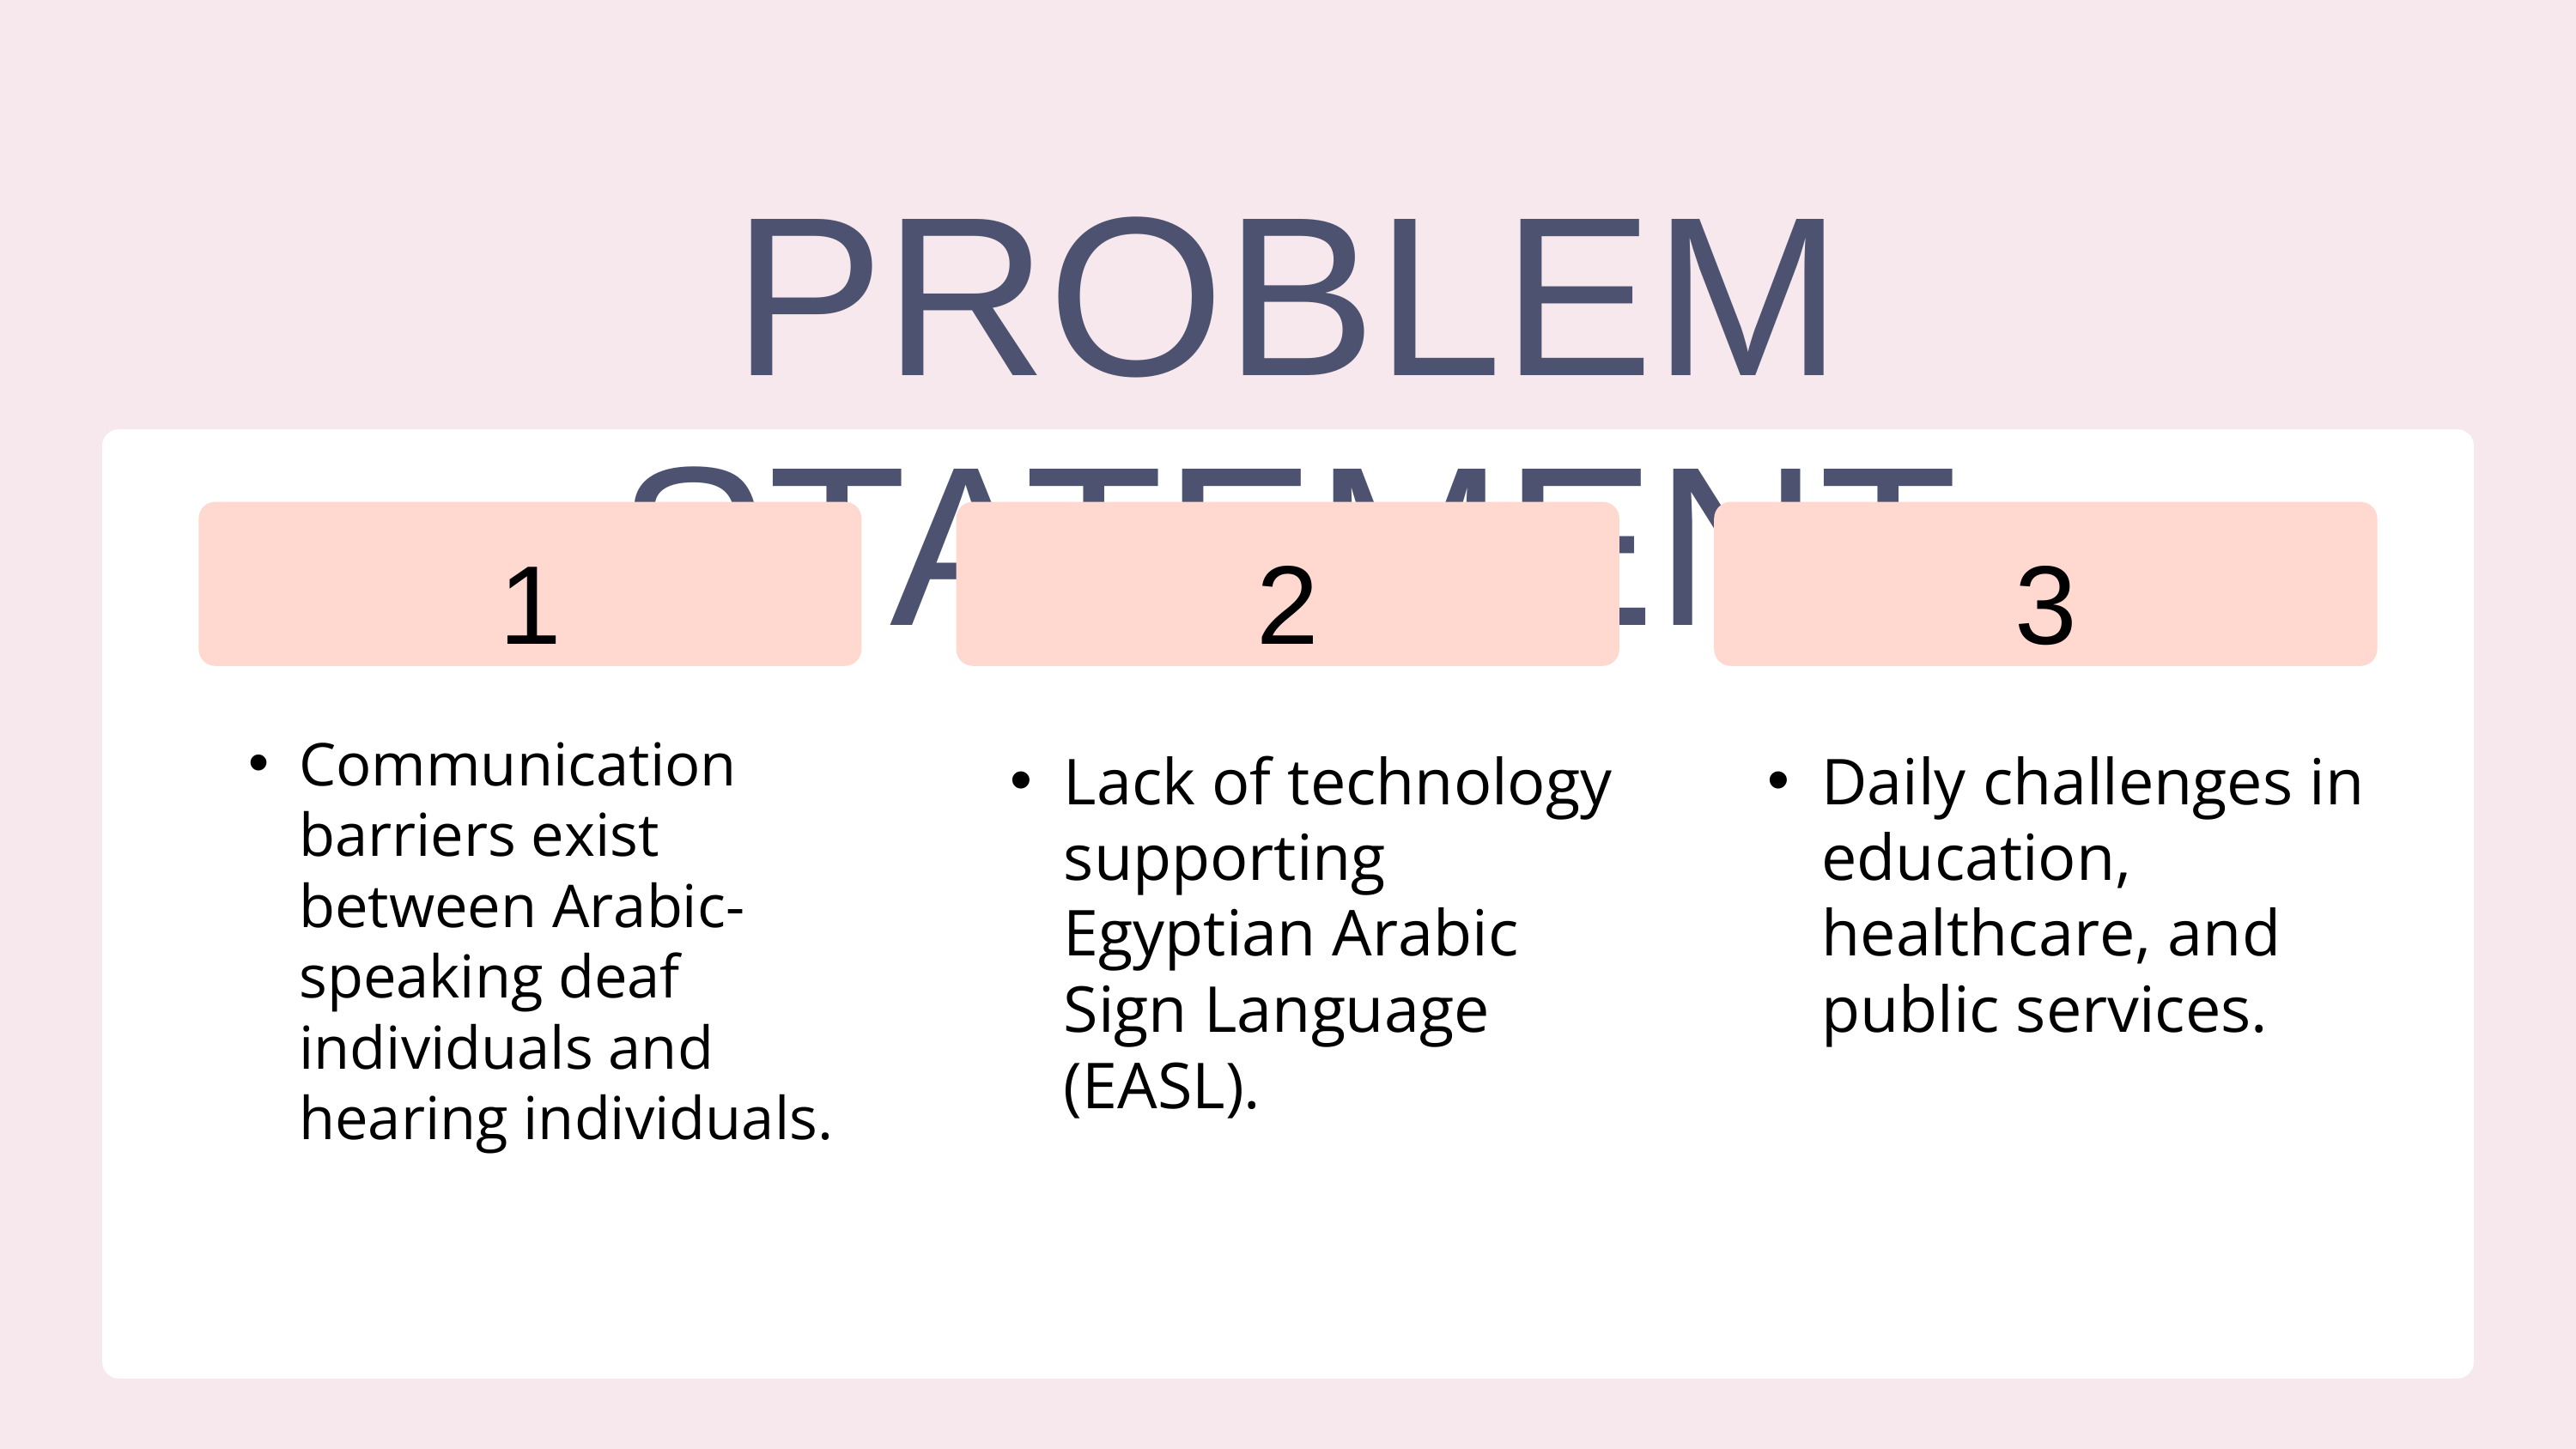

PROBLEM STATEMENT

1

2

3
Communication barriers exist between Arabic-speaking deaf individuals and hearing individuals.
Lack of technology supporting Egyptian Arabic Sign Language (EASL).
Daily challenges in education, healthcare, and public services.